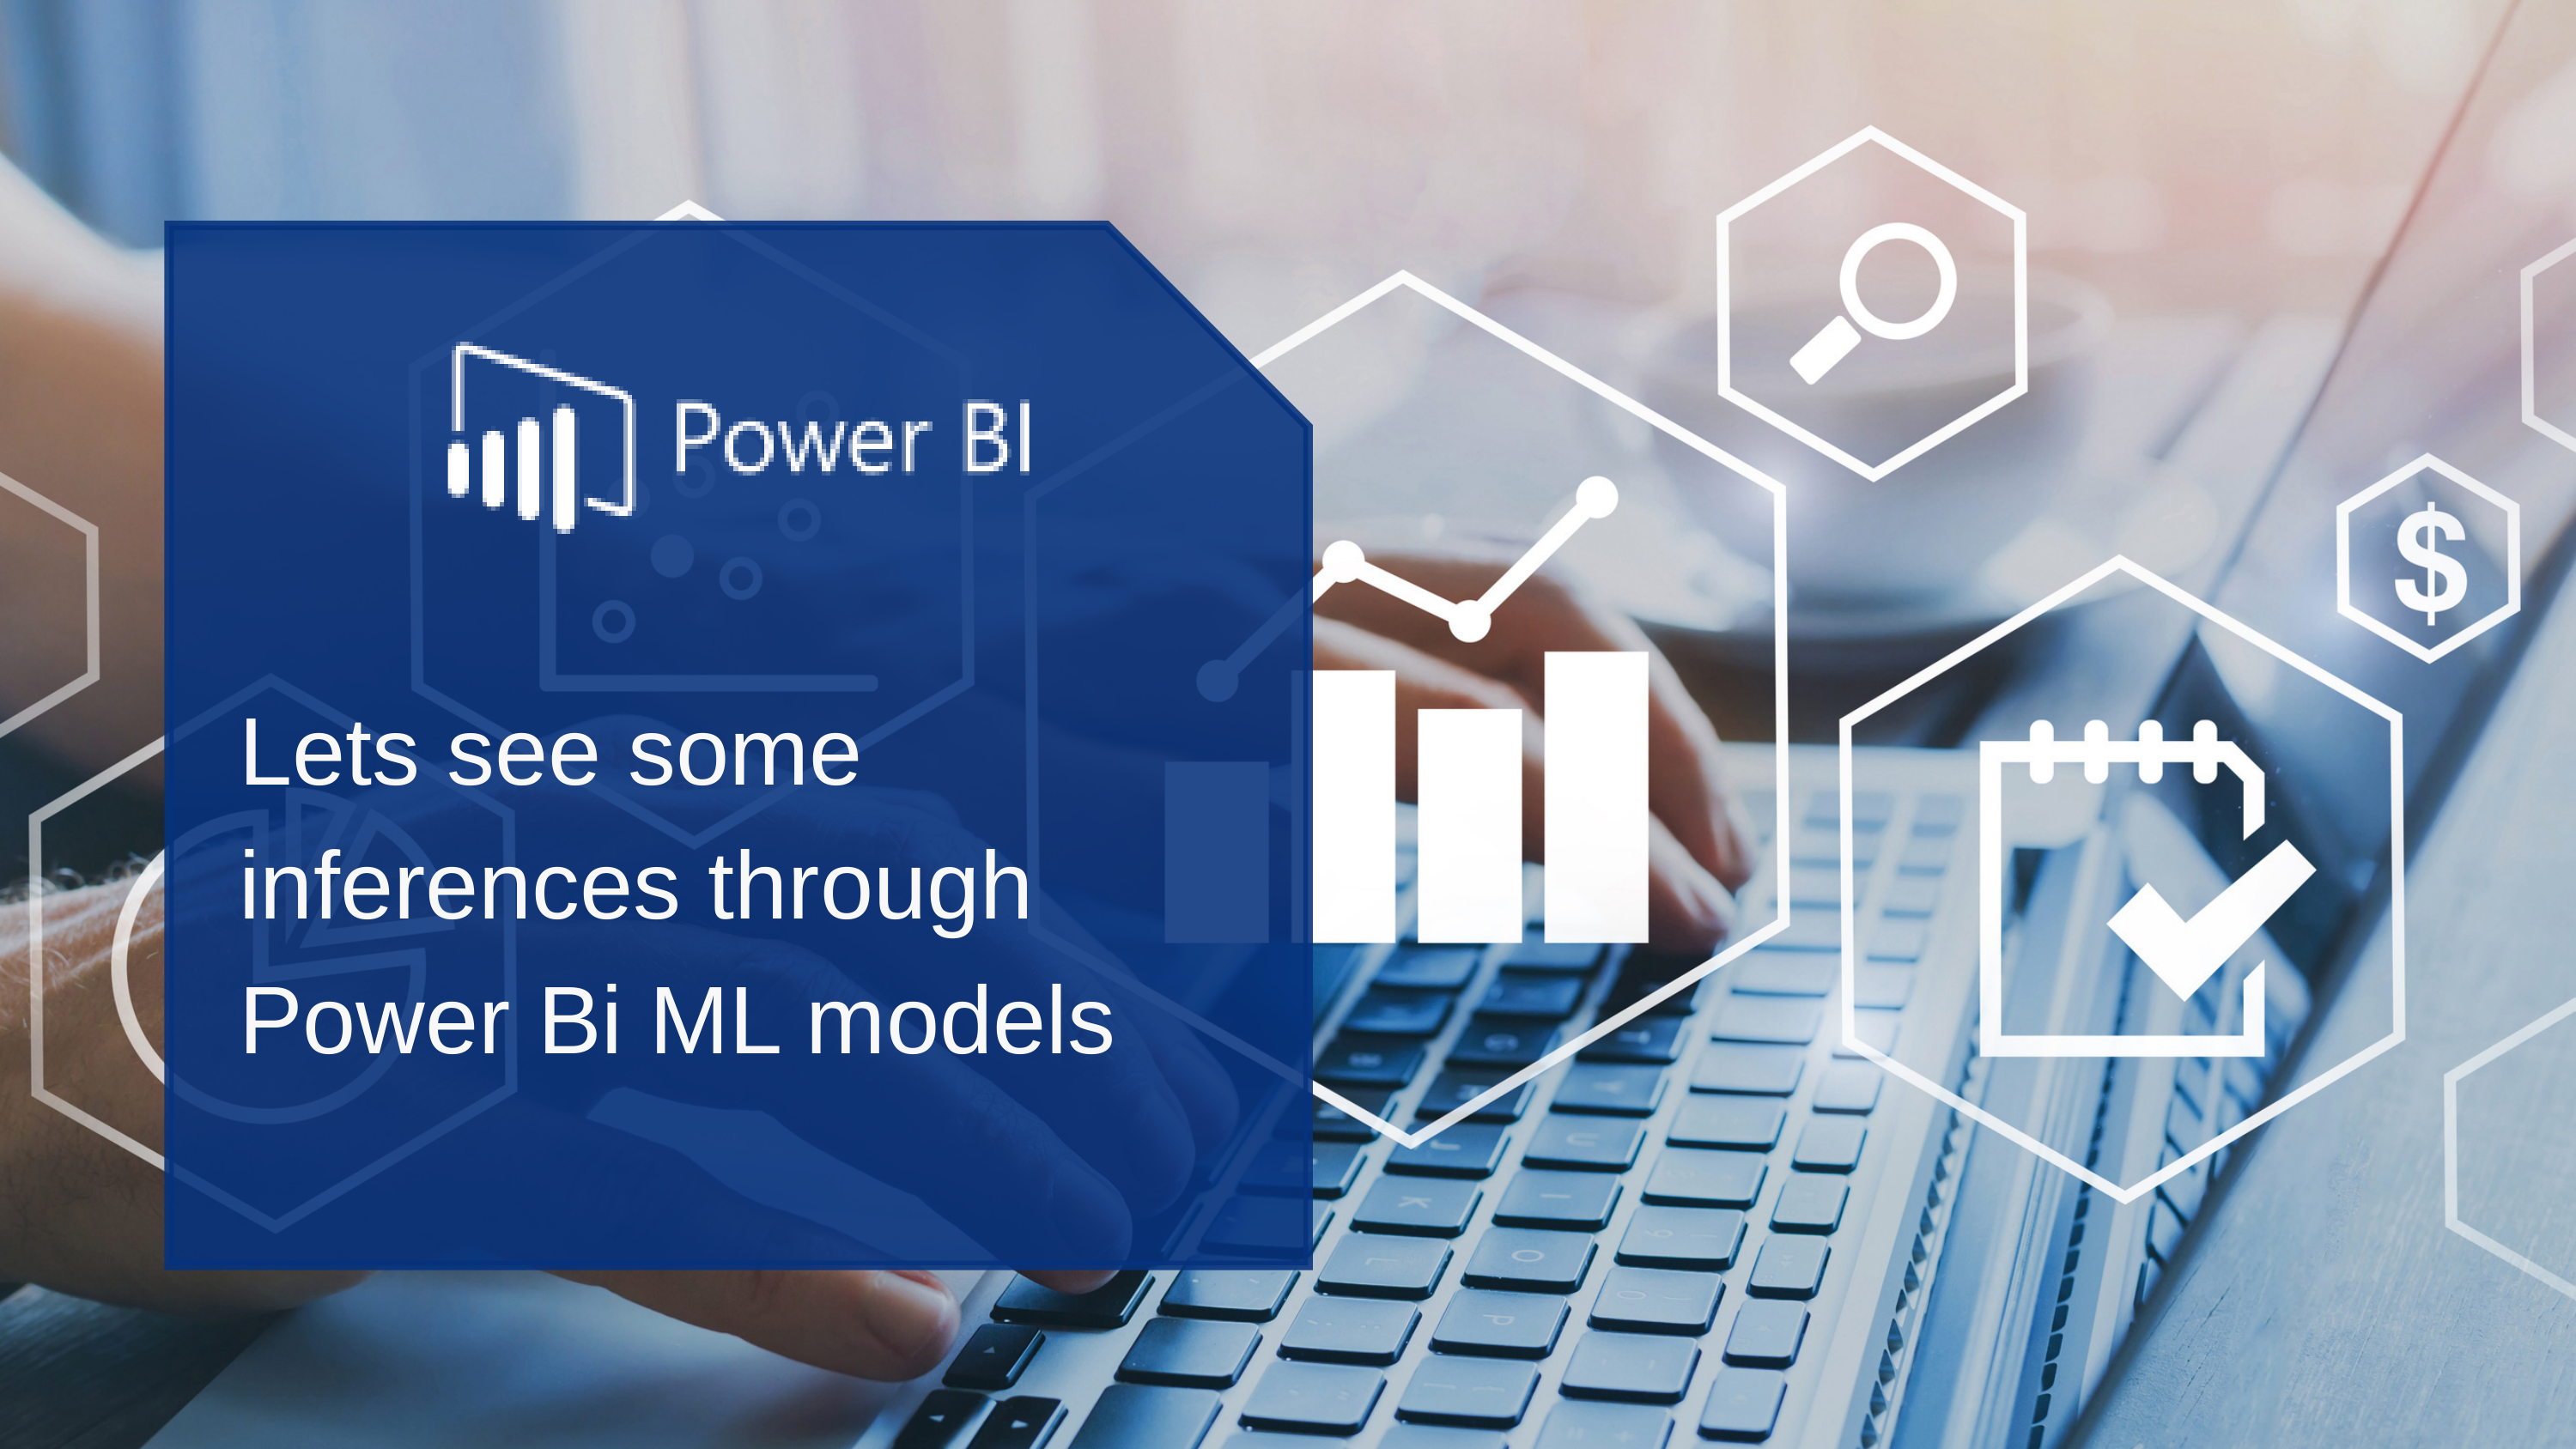

Lets see some inferences through Power Bi ML models